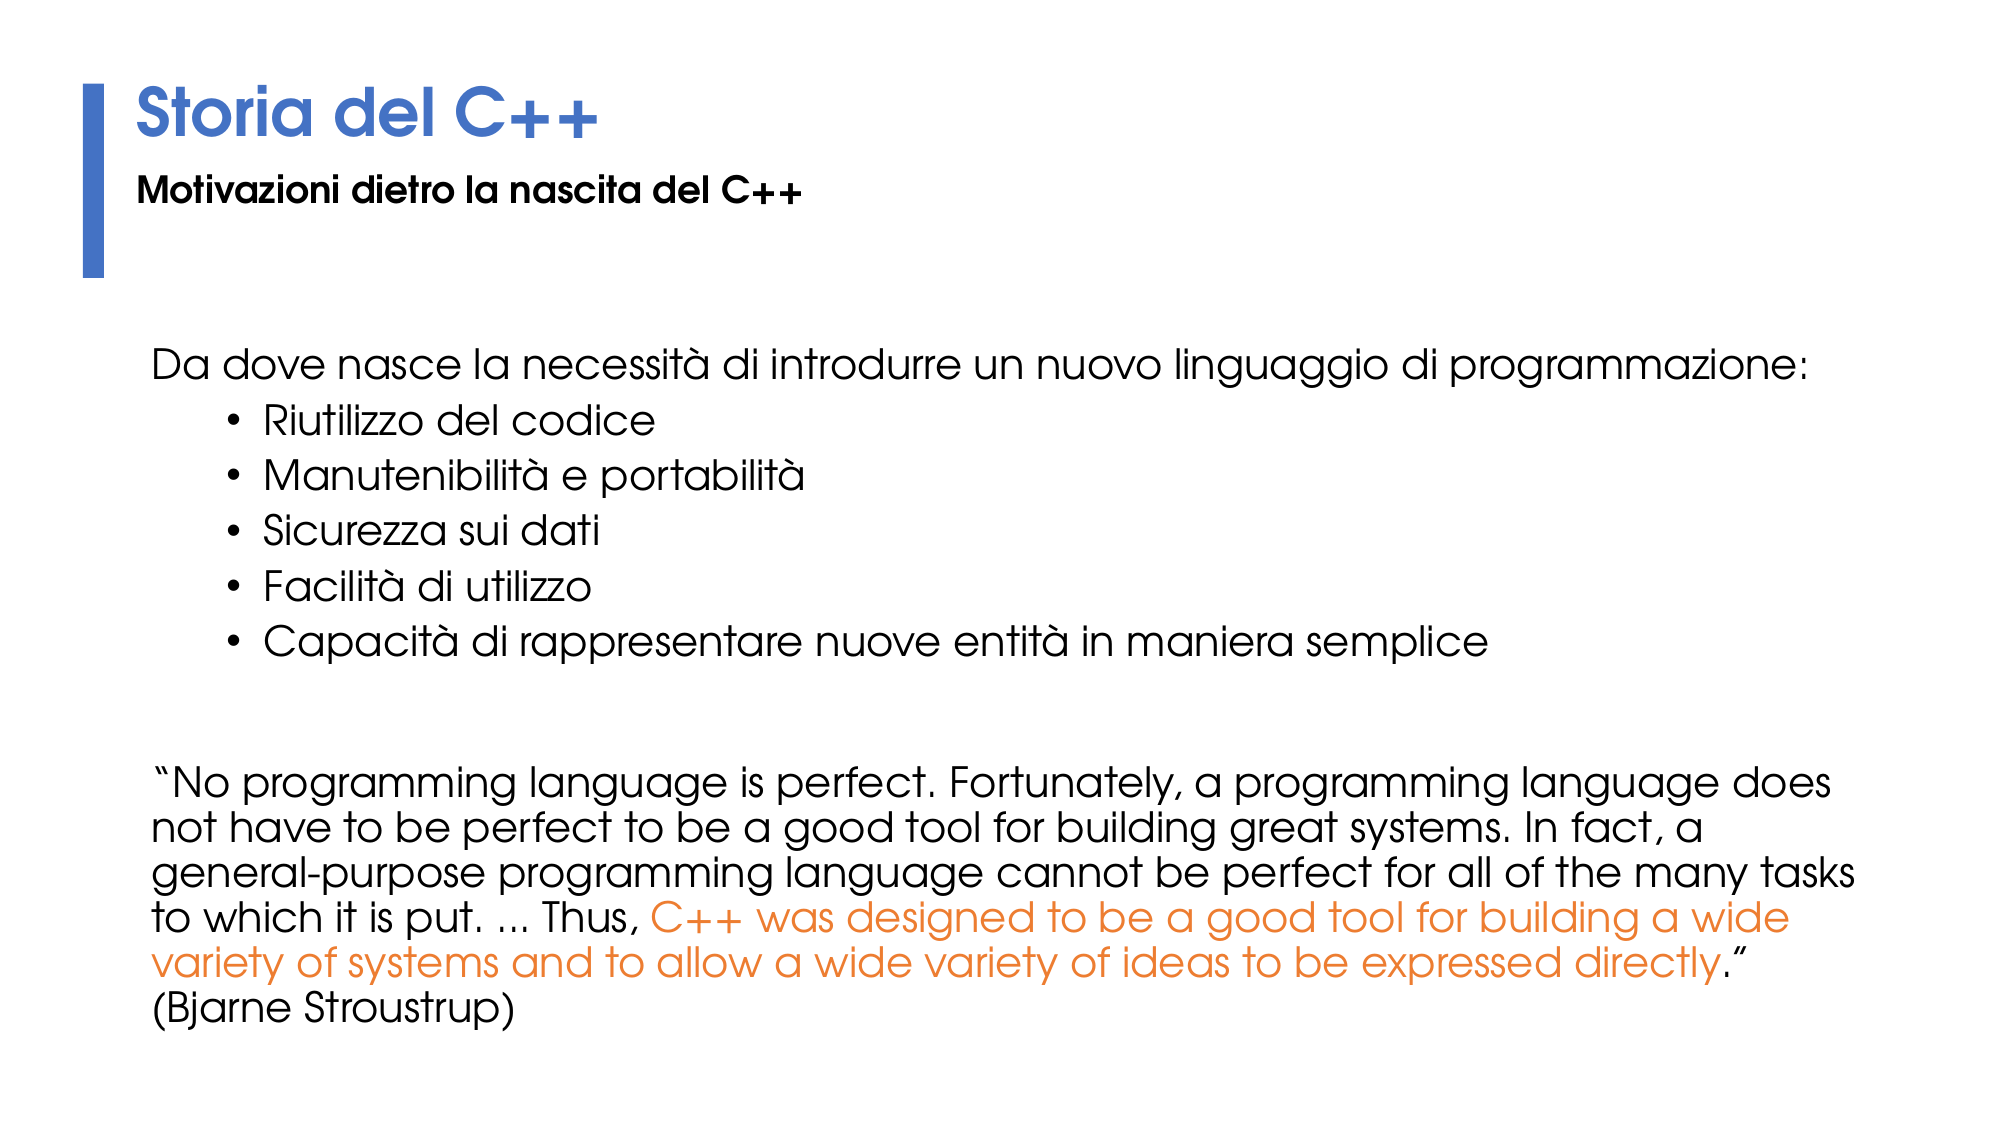

Storia del C++

Motivazioni dietro la nascita del C++

Da dove nasce la necessità di introdurre un nuovo linguaggio di programmazione:
Riutilizzo del codice
Manutenibilità e portabilità
Sicurezza sui dati
Facilità di utilizzo
Capacità di rappresentare nuove entità in maniera semplice

“No programming language is perfect. Fortunately, a programming language does not have to be perfect to be a good tool for building great systems. In fact, a general-purpose programming language cannot be perfect for all of the many tasks to which it is put. ... Thus, C++ was designed to be a good tool for building a wide variety of systems and to allow a wide variety of ideas to be expressed directly.” (Bjarne Stroustrup)